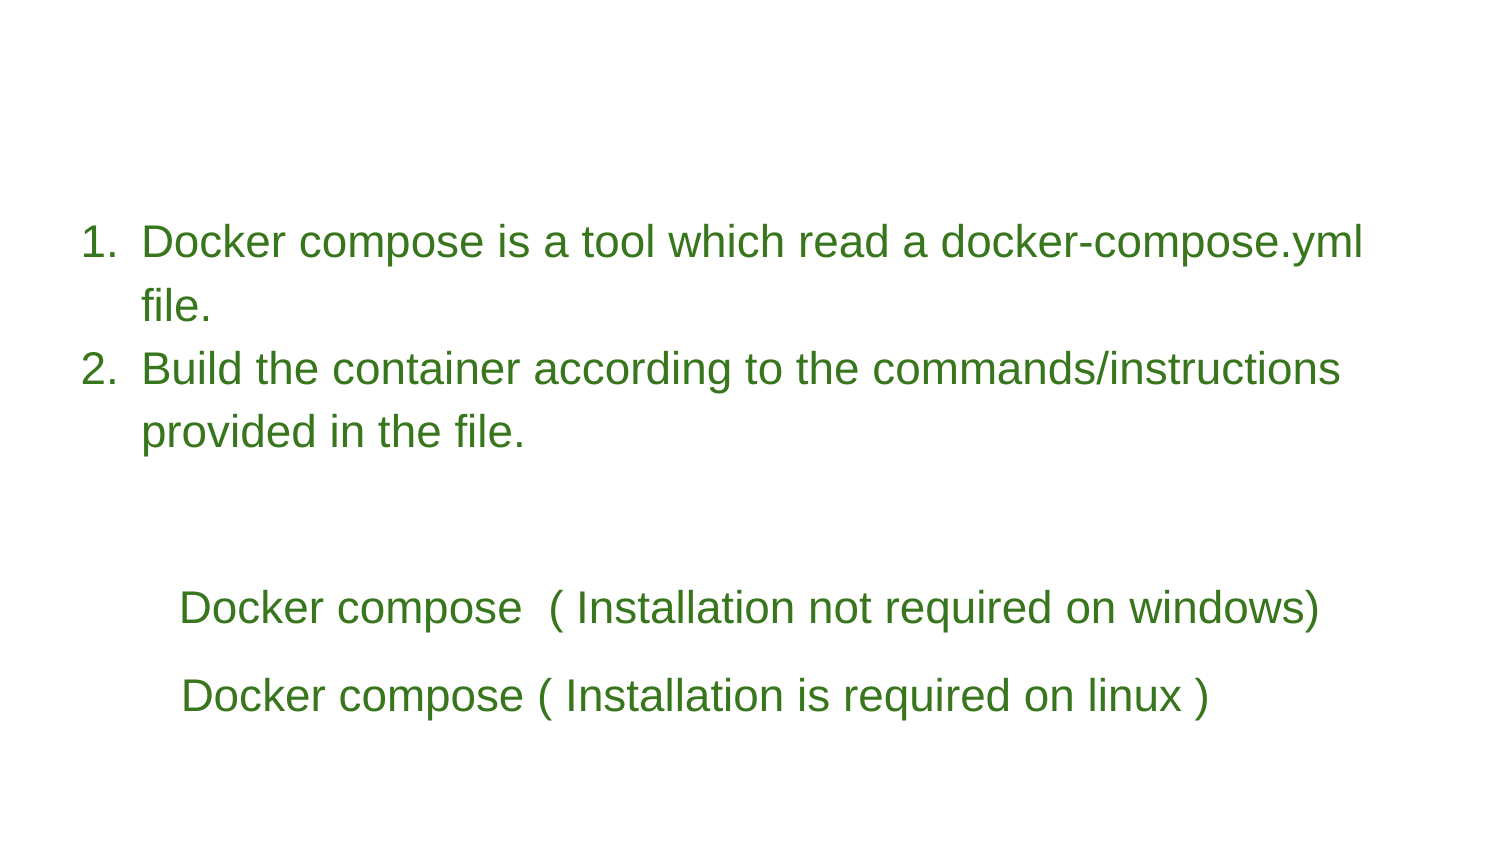

Docker compose is a tool which read a docker-compose.yml file.
Build the container according to the commands/instructions provided in the file.

Docker compose  ( Installation not required on windows)
         Docker compose ( Installation is required on linux )